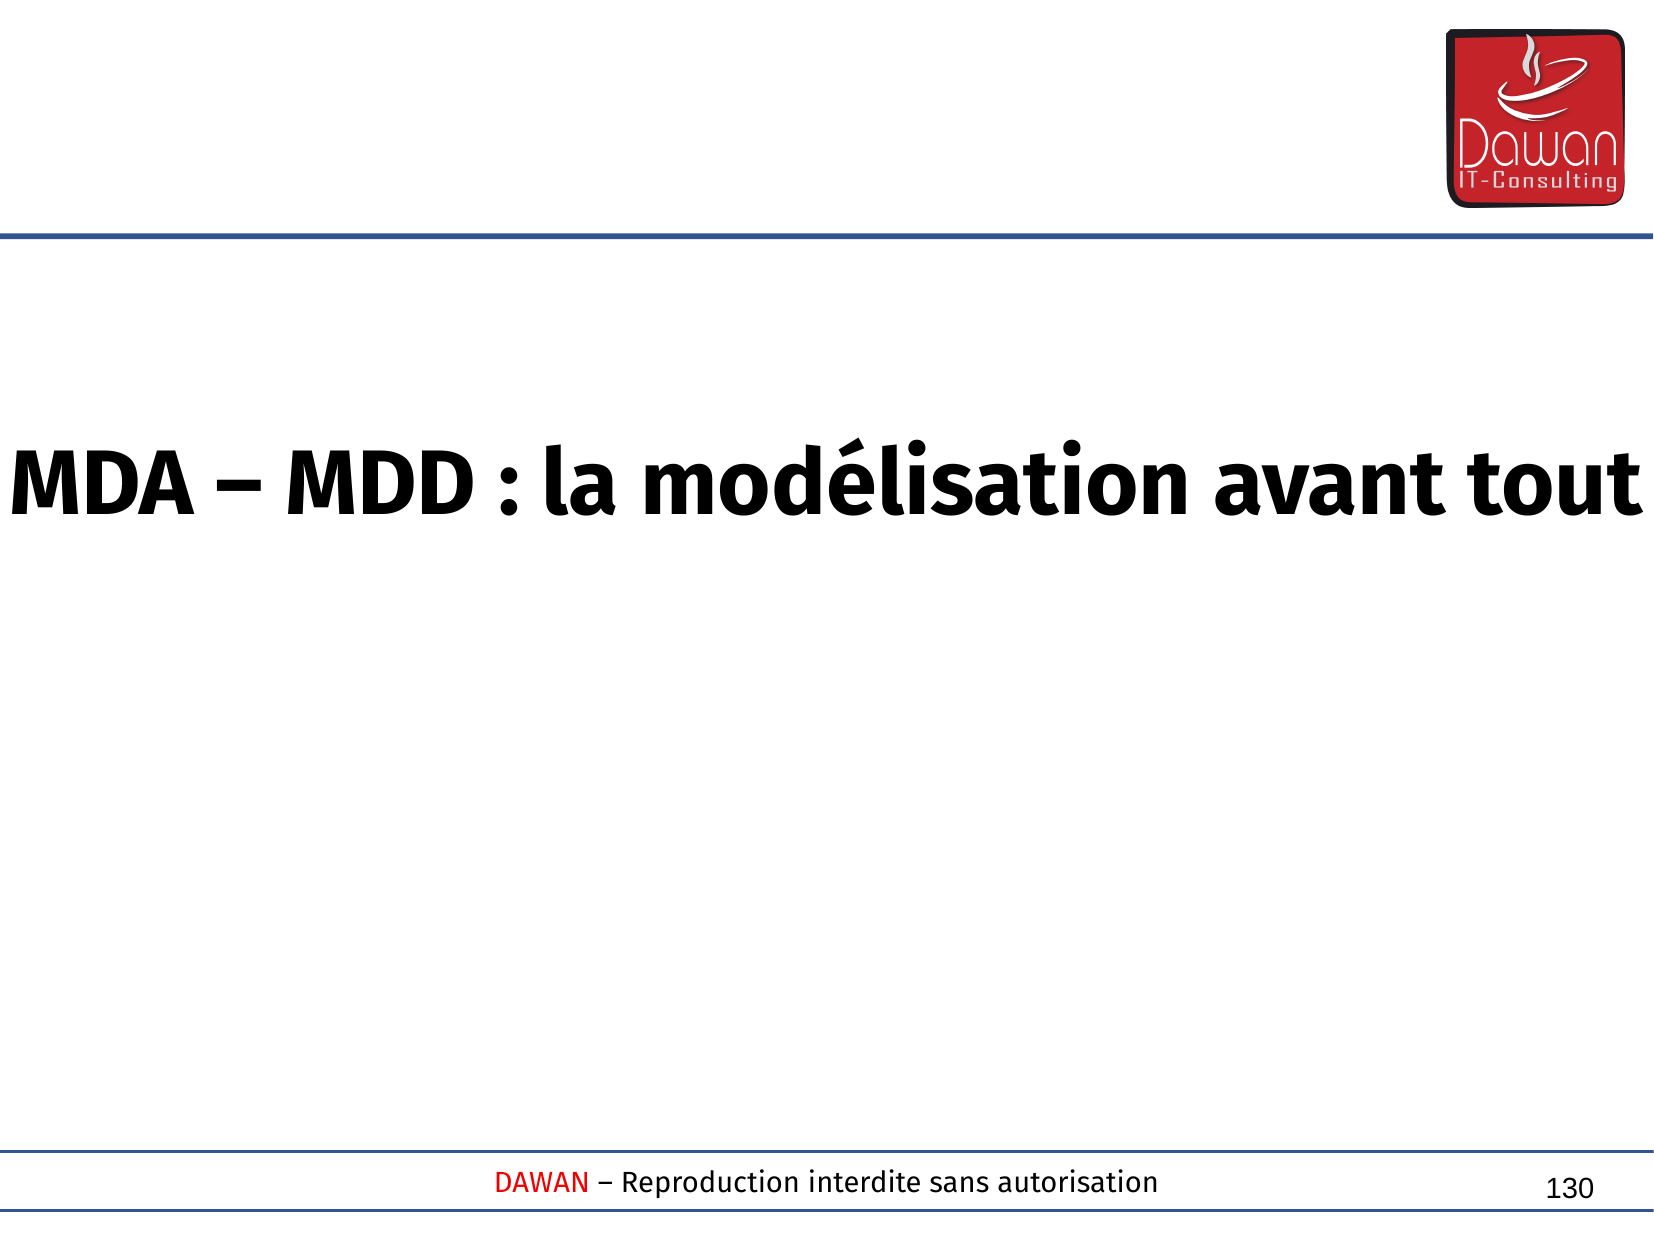

MDA – MDD : la modélisation avant tout

130